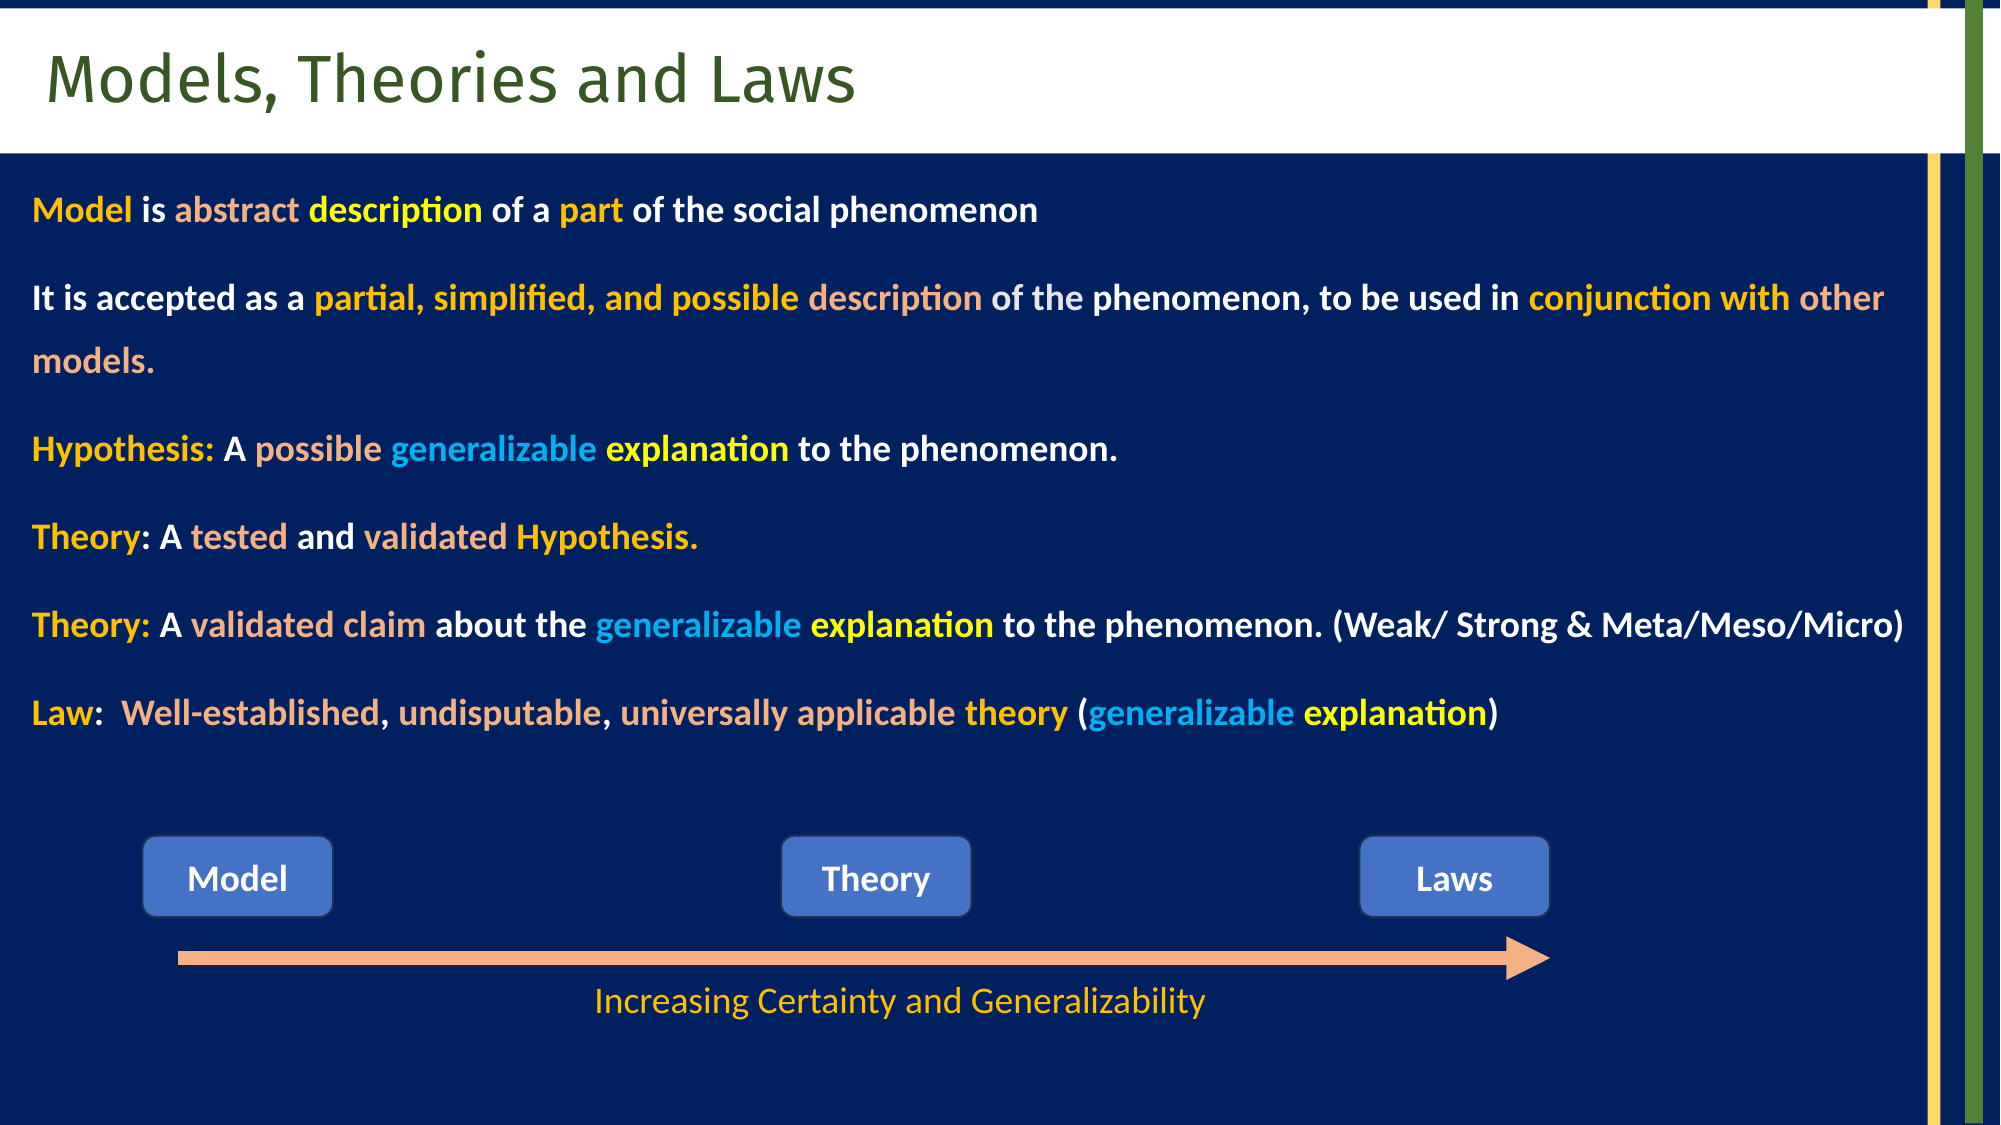

# Models, Theories and Laws
Model is abstract description of a part of the social phenomenon
It is accepted as a partial, simplified, and possible description of the phenomenon, to be used in conjunction with other models.
Hypothesis: A possible generalizable explanation to the phenomenon.
Theory: A tested and validated Hypothesis.
Theory: A validated claim about the generalizable explanation to the phenomenon. (Weak/ Strong & Meta/Meso/Micro)
Law:  Well-established, undisputable, universally applicable theory (generalizable explanation)
Model
Theory
Laws
Increasing Certainty and Generalizability